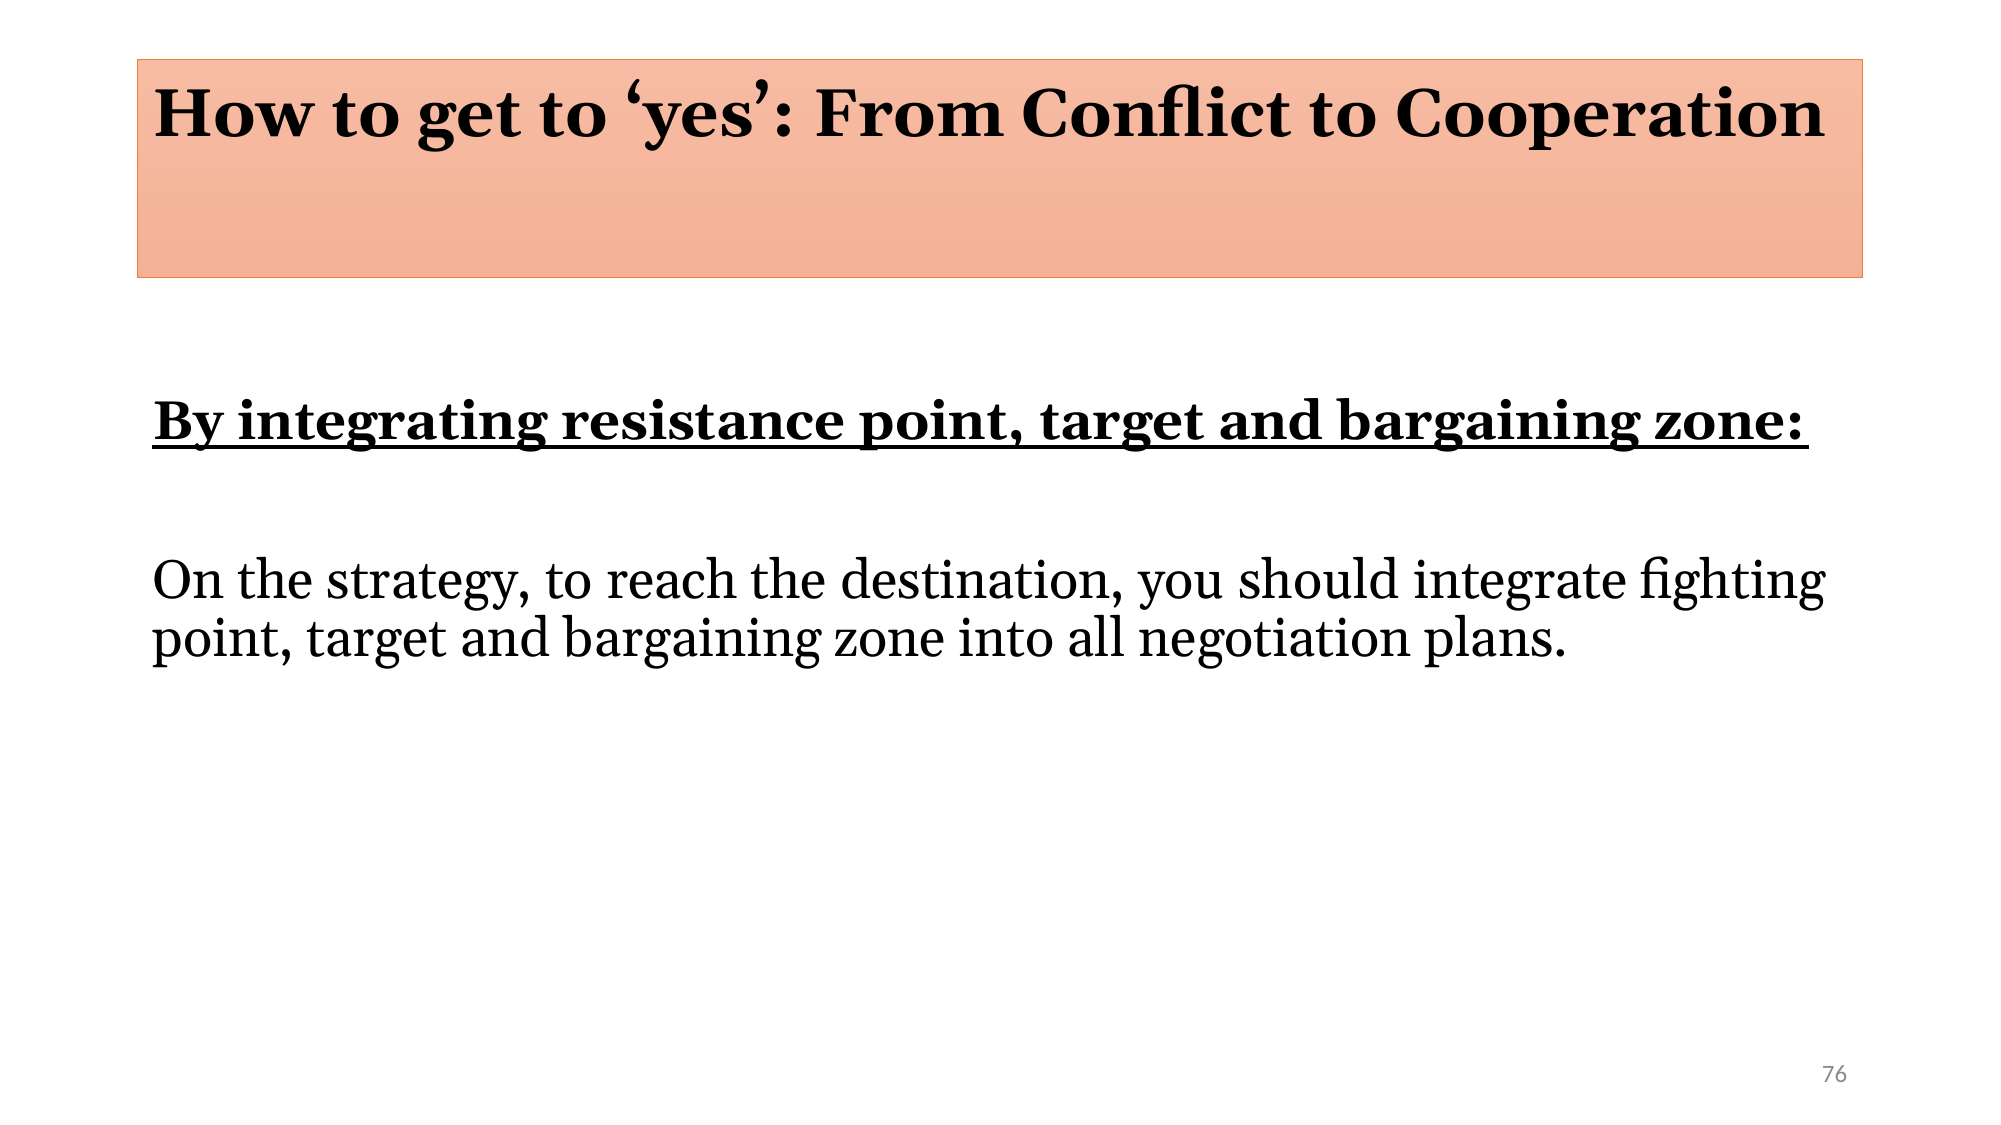

# How to get to ‘yes’: From Conflict to Cooperation

By integrating resistance point, target and bargaining zone:

On the strategy, to reach the destination, you should integrate fighting point, target and bargaining zone into all negotiation plans.

76